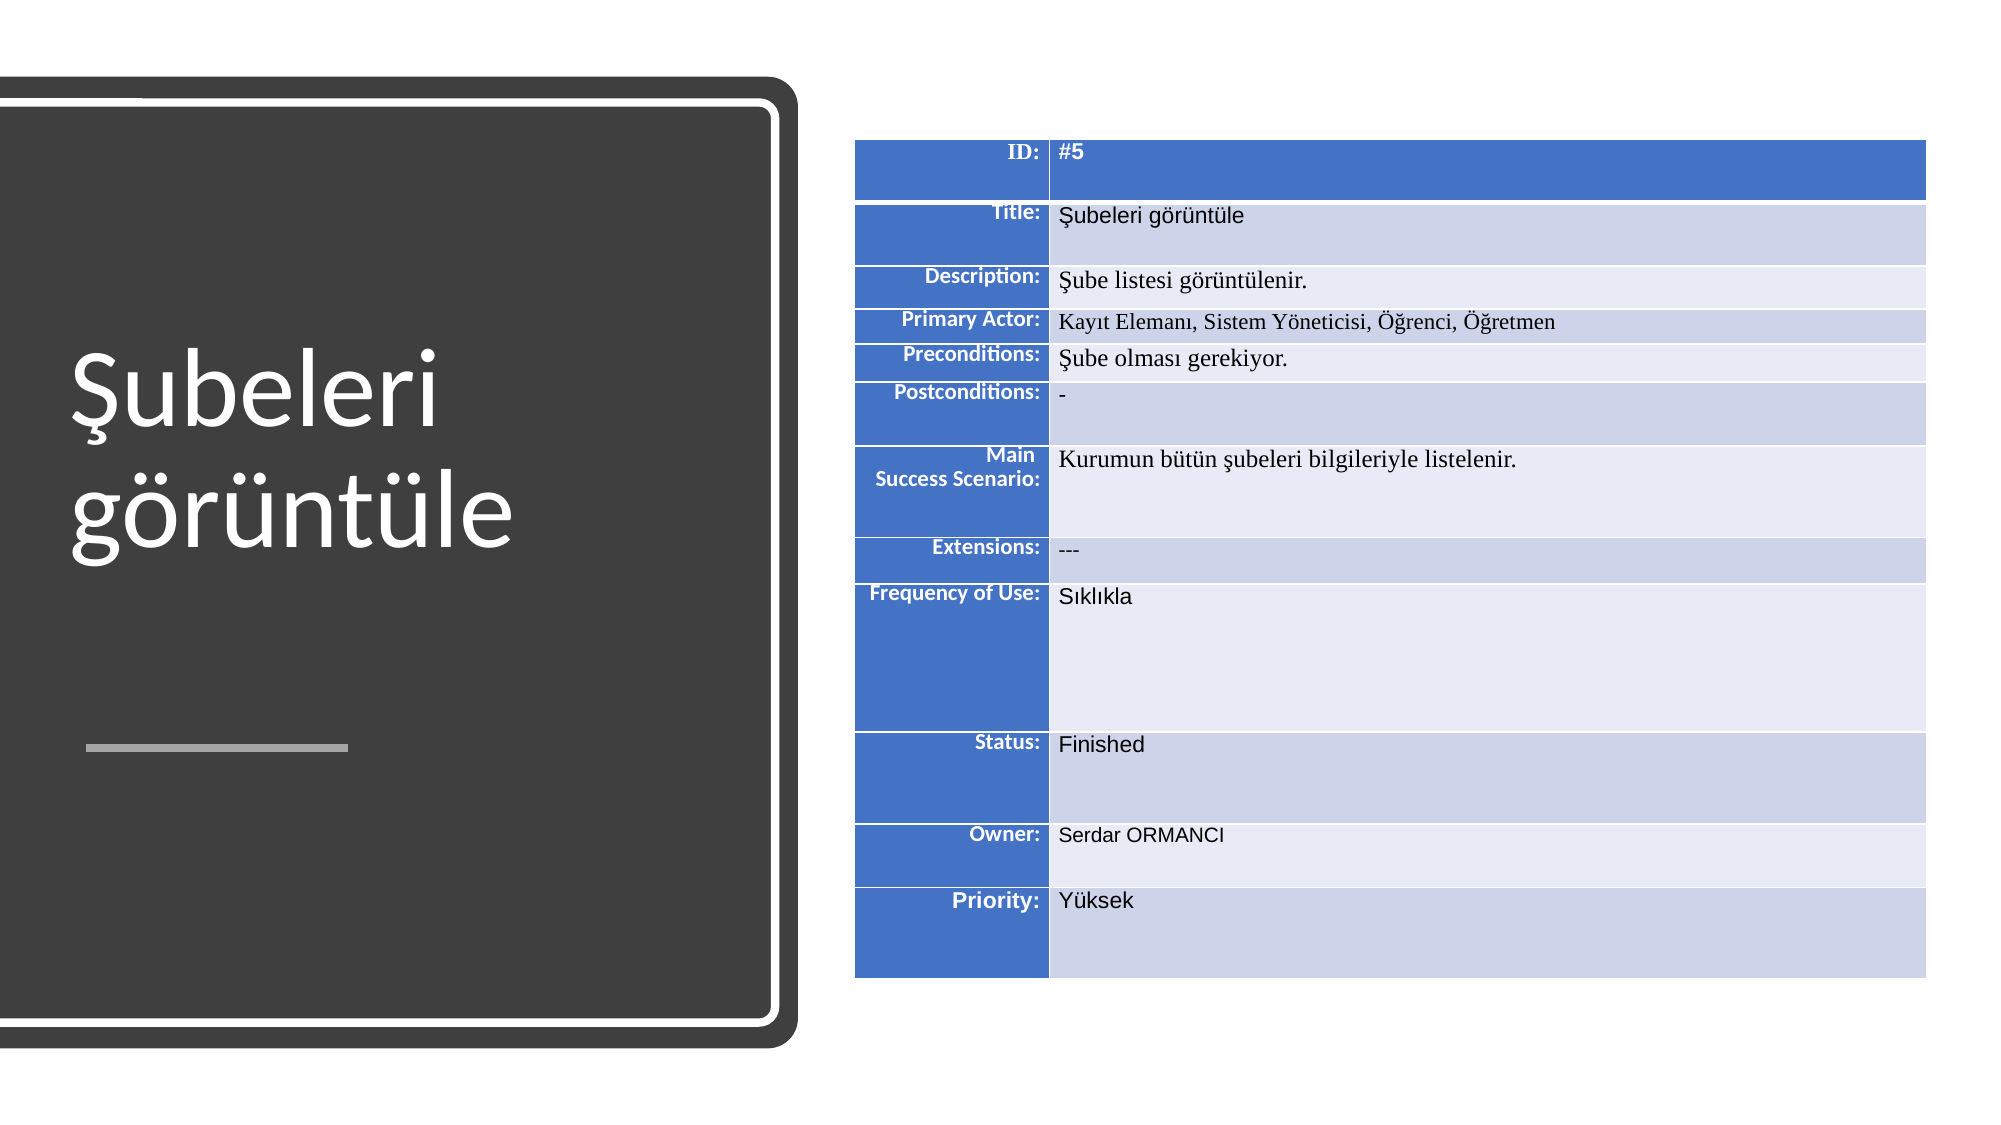

| ID: | #5 |
| --- | --- |
| Title: | Şubeleri görüntüle |
| Description: | Şube listesi görüntülenir. |
| Primary Actor: | Kayıt Elemanı, Sistem Yöneticisi, Öğrenci, Öğretmen |
| Preconditions: | Şube olması gerekiyor. |
| Postconditions: | - |
| Main Success Scenario: | Kurumun bütün şubeleri bilgileriyle listelenir. |
| Extensions: | --- |
| Frequency of Use: | Sıklıkla |
| Status: | Finished |
| Owner: | Serdar ORMANCI |
| Priority: | Yüksek |

# Şubeleri görüntüle